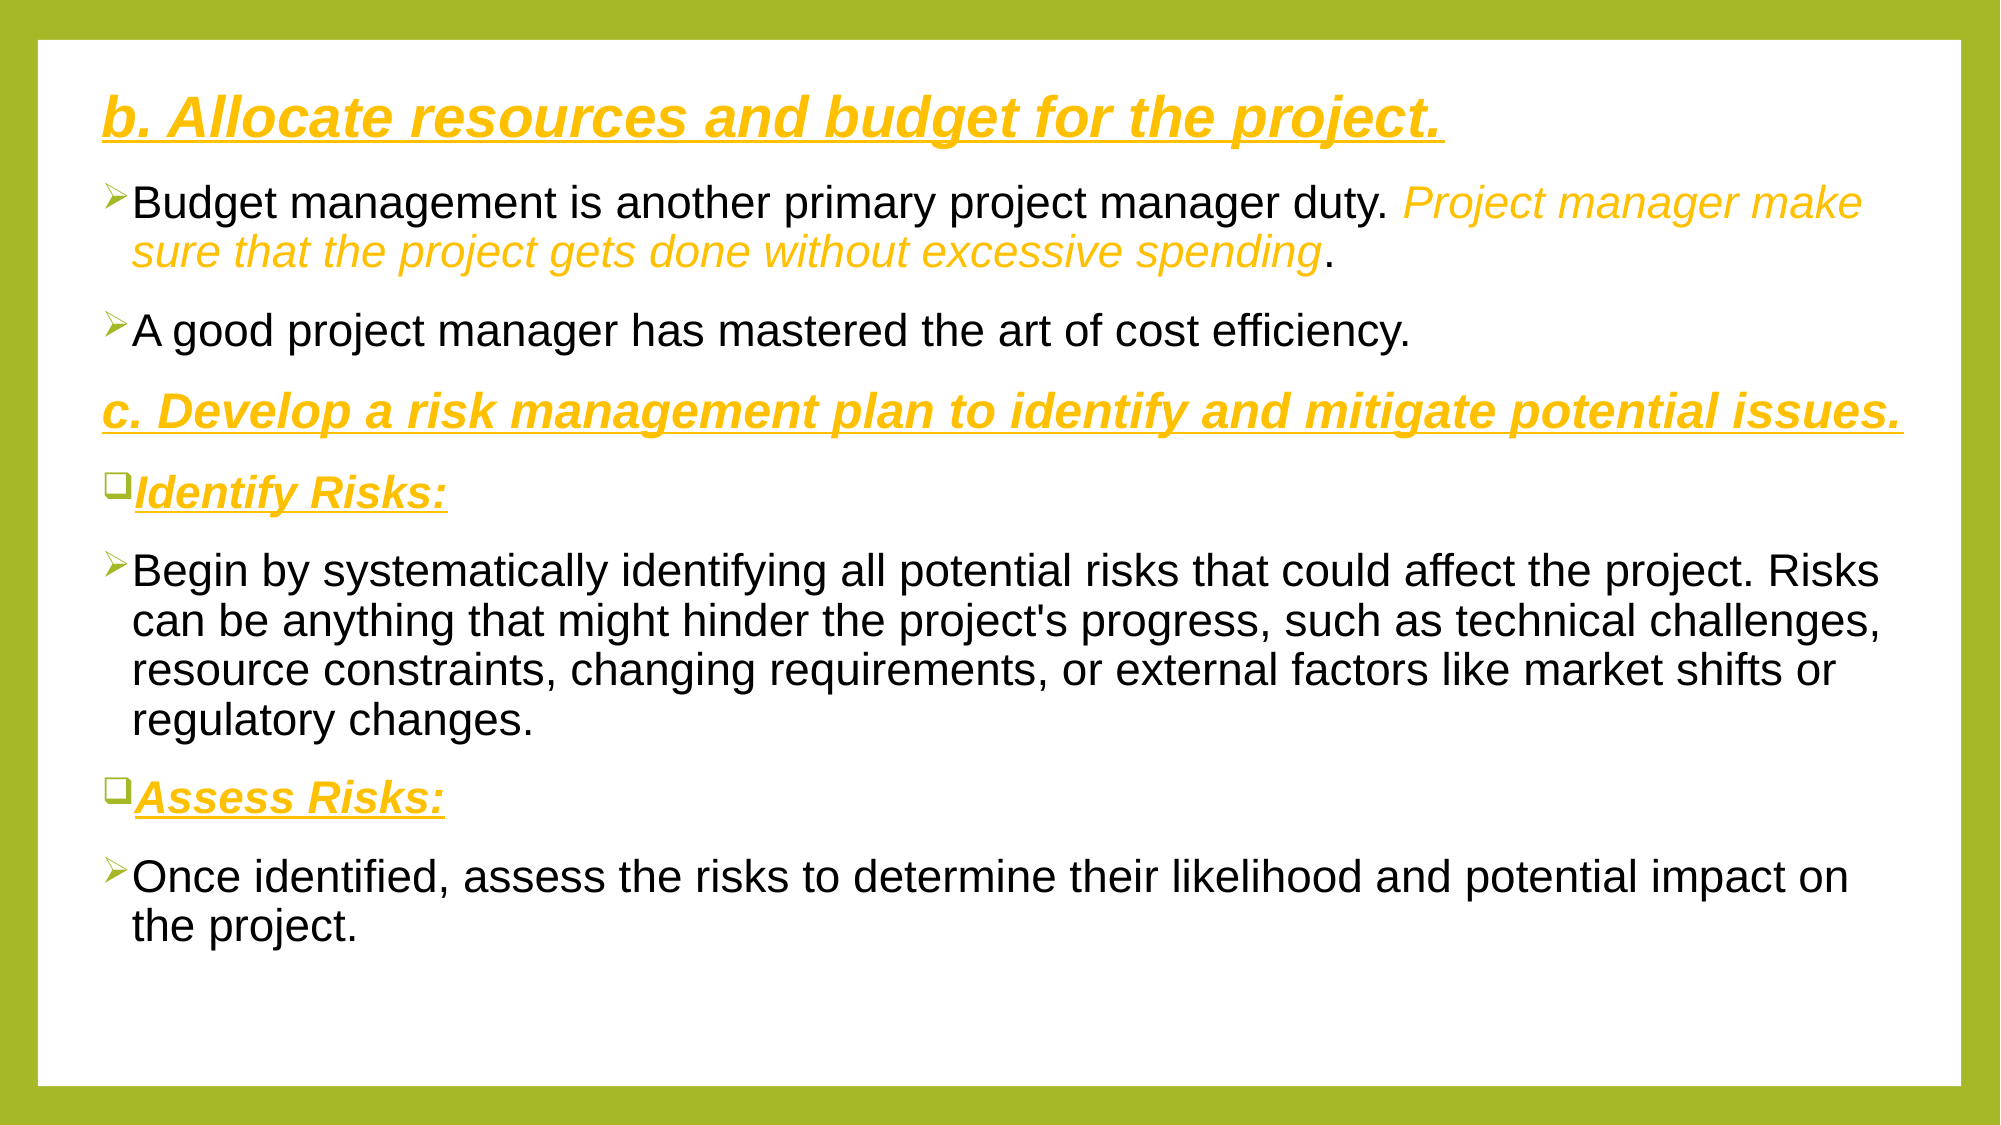

b. Allocate resources and budget for the project.
Budget management is another primary project manager duty. Project manager make sure that the project gets done without excessive spending.
A good project manager has mastered the art of cost efficiency.
c. Develop a risk management plan to identify and mitigate potential issues.
Identify Risks:
Begin by systematically identifying all potential risks that could affect the project. Risks can be anything that might hinder the project's progress, such as technical challenges, resource constraints, changing requirements, or external factors like market shifts or regulatory changes.
Assess Risks:
Once identified, assess the risks to determine their likelihood and potential impact on the project.